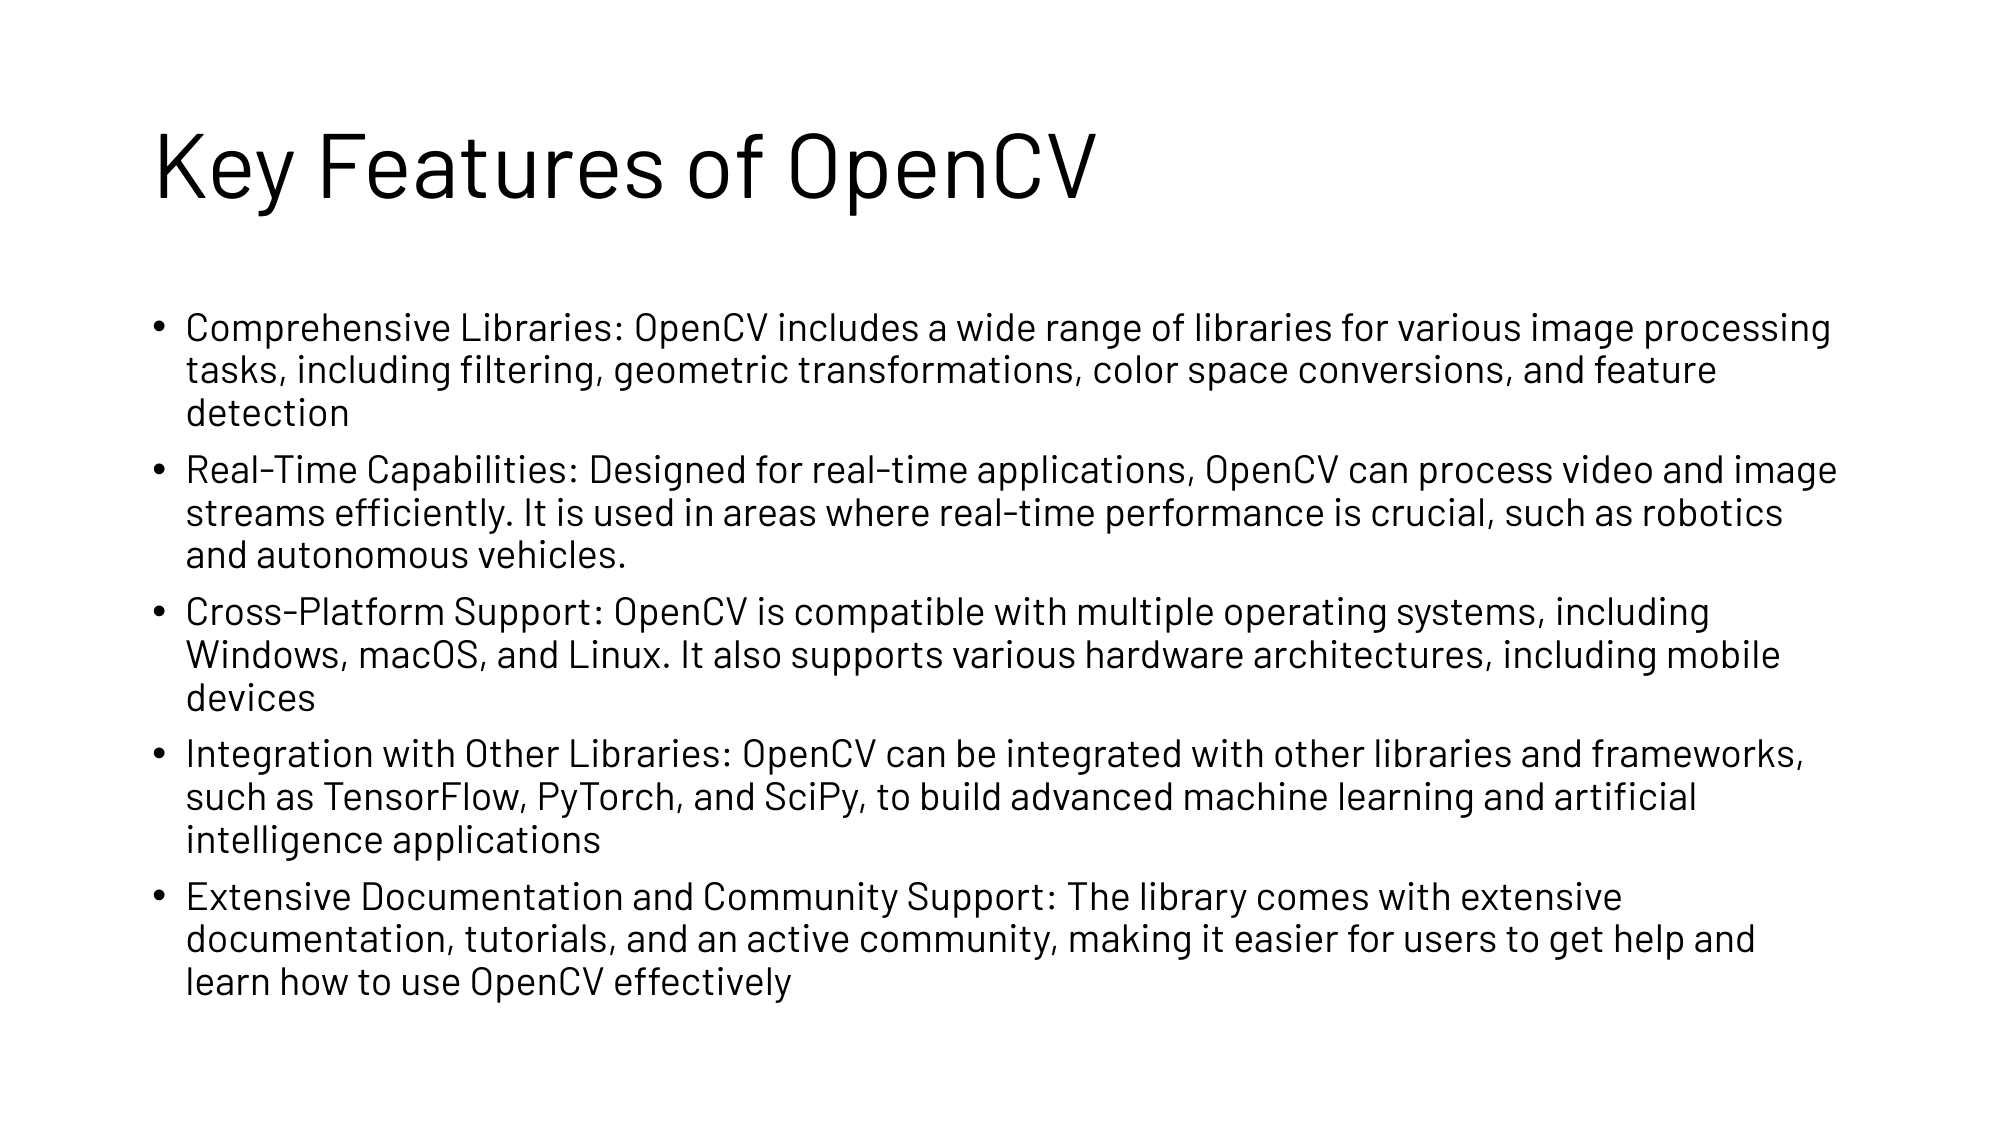

# Key Features of OpenCV
Comprehensive Libraries: OpenCV includes a wide range of libraries for various image processing tasks, including filtering, geometric transformations, color space conversions, and feature detection
Real-Time Capabilities: Designed for real-time applications, OpenCV can process video and image streams efficiently. It is used in areas where real-time performance is crucial, such as robotics and autonomous vehicles.
Cross-Platform Support: OpenCV is compatible with multiple operating systems, including Windows, macOS, and Linux. It also supports various hardware architectures, including mobile devices
Integration with Other Libraries: OpenCV can be integrated with other libraries and frameworks, such as TensorFlow, PyTorch, and SciPy, to build advanced machine learning and artificial intelligence applications
Extensive Documentation and Community Support: The library comes with extensive documentation, tutorials, and an active community, making it easier for users to get help and learn how to use OpenCV effectively